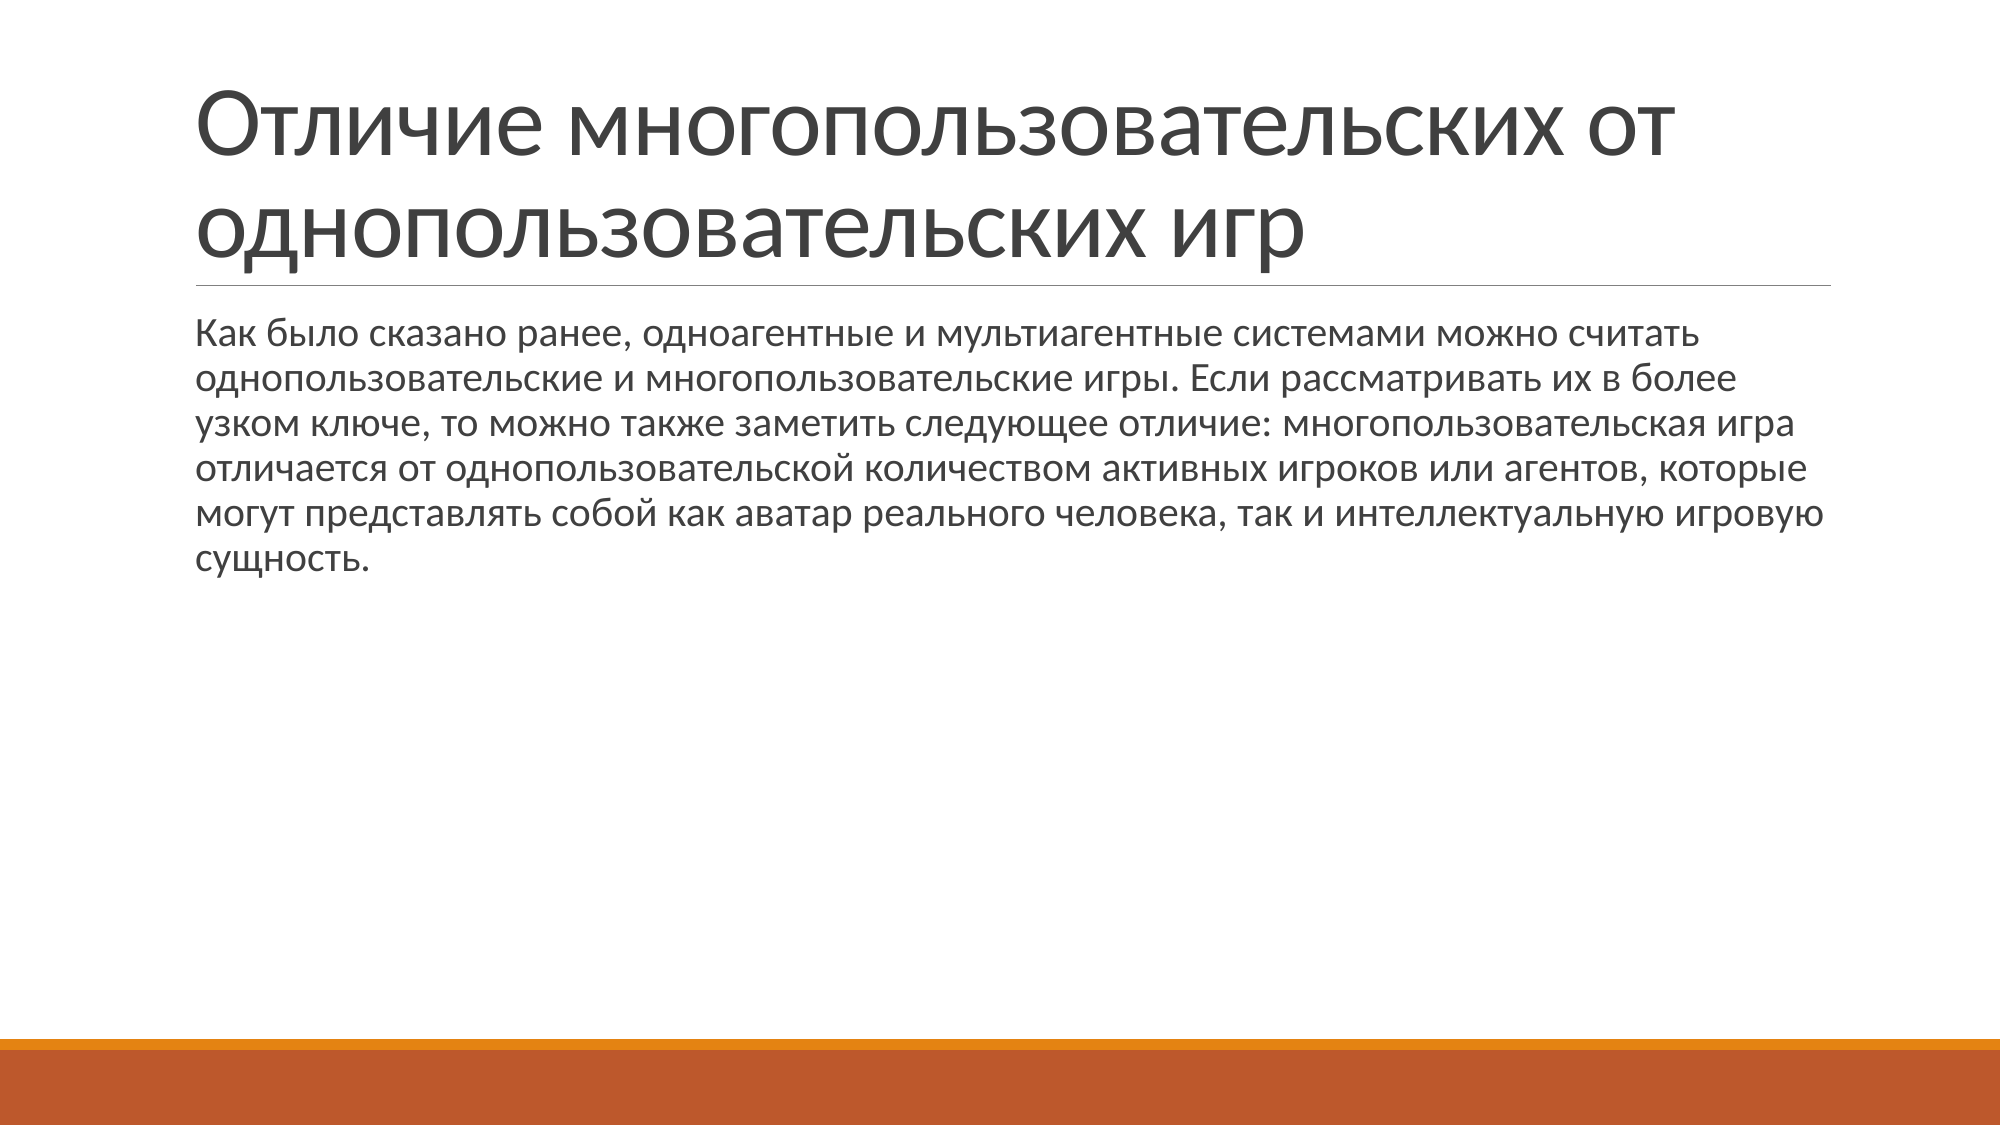

# Отличие многопользовательских от однопользовательских игр
Как было сказано ранее, одноагентные и мультиагентные системами можно считать однопользовательские и многопользовательские игры. Если рассматривать их в более узком ключе, то можно также заметить следующее отличие: многопользовательская игра отличается от однопользовательской количеством активных игроков или агентов, которые могут представлять собой как аватар реального человека, так и интеллектуальную игровую сущность.